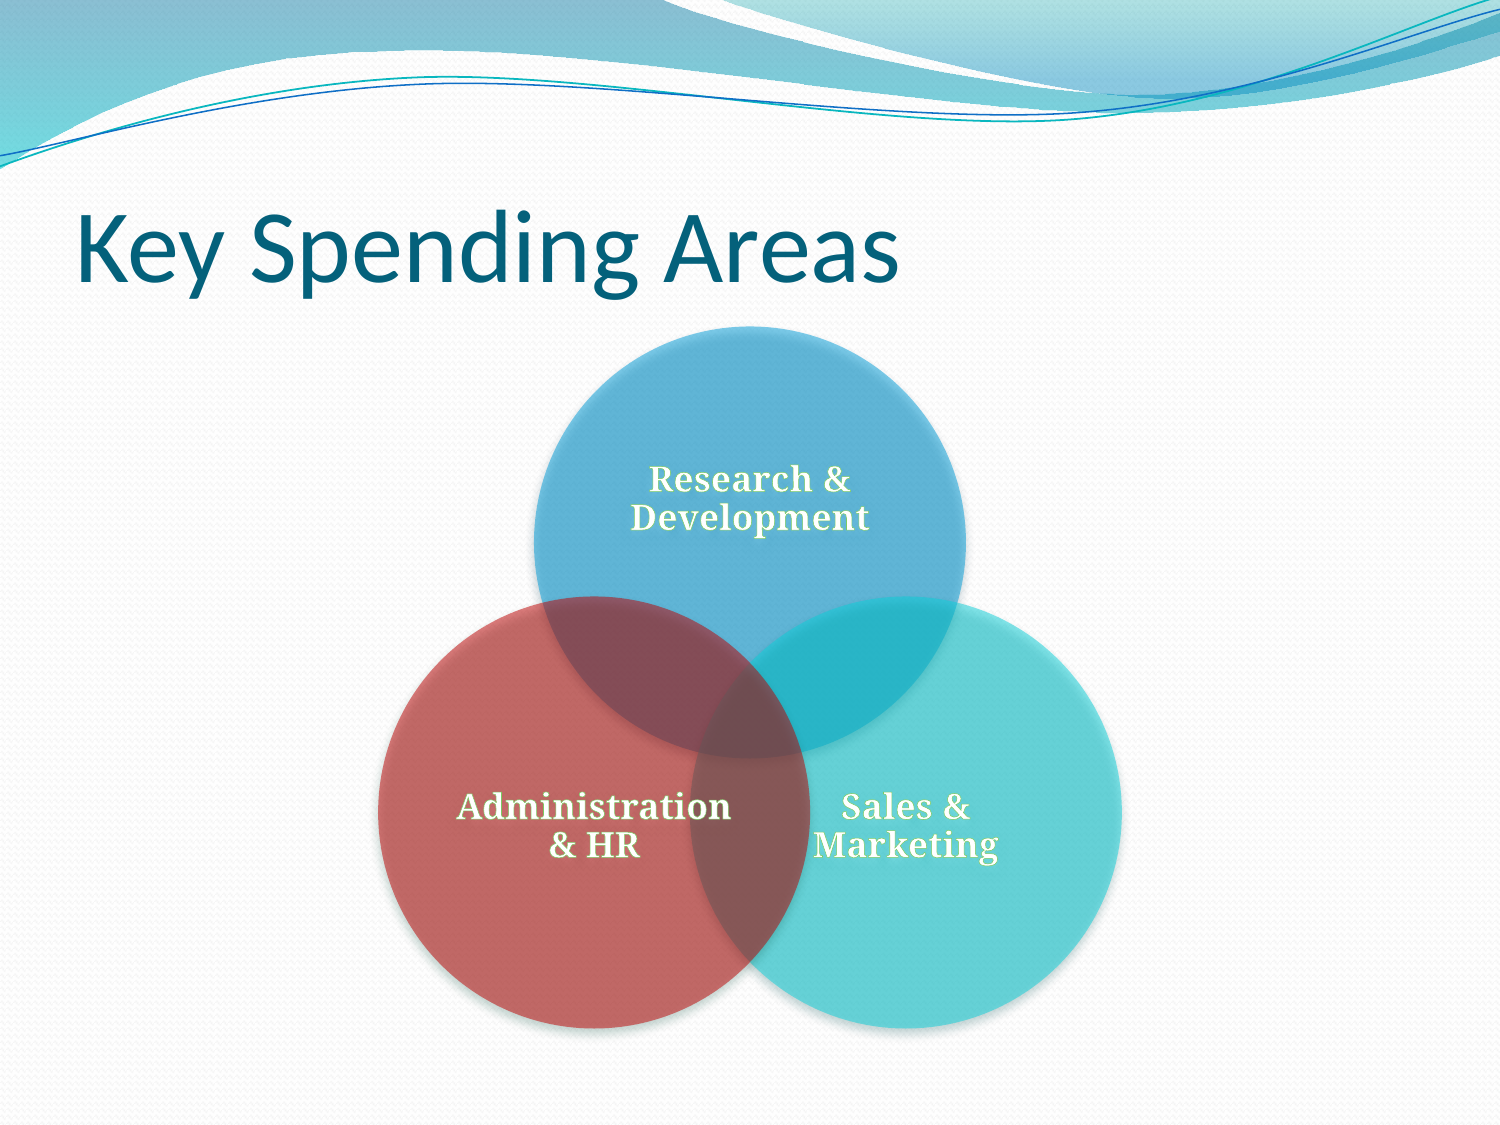

# Key Spending Areas
Research & Development
Sales & Marketing
Administration & HR